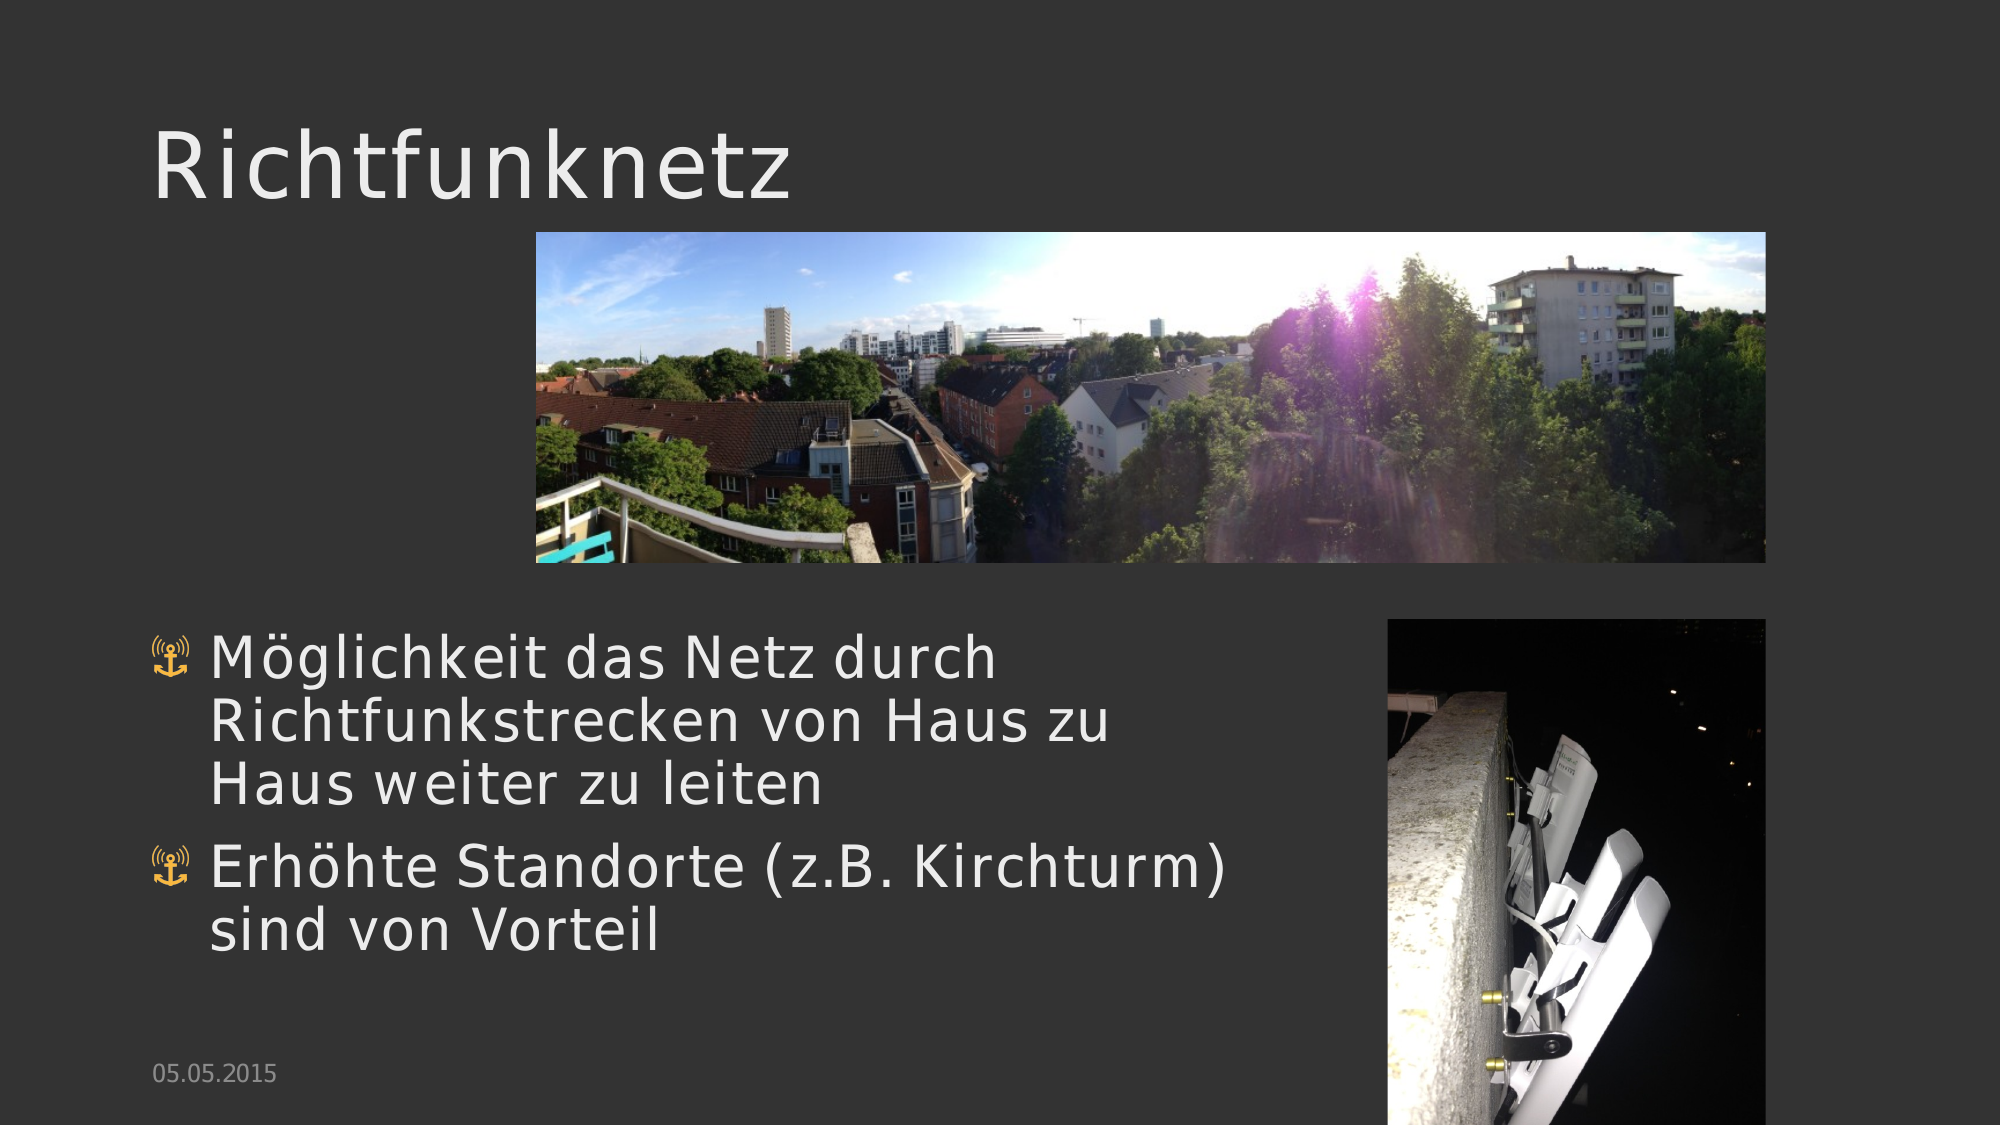

# Richtfunknetz

Möglichkeit das Netz durch Richtfunkstrecken von Haus zu Haus weiter zu leiten
Erhöhte Standorte (z.B. Kirchturm) sind von Vorteil

05.05.2015